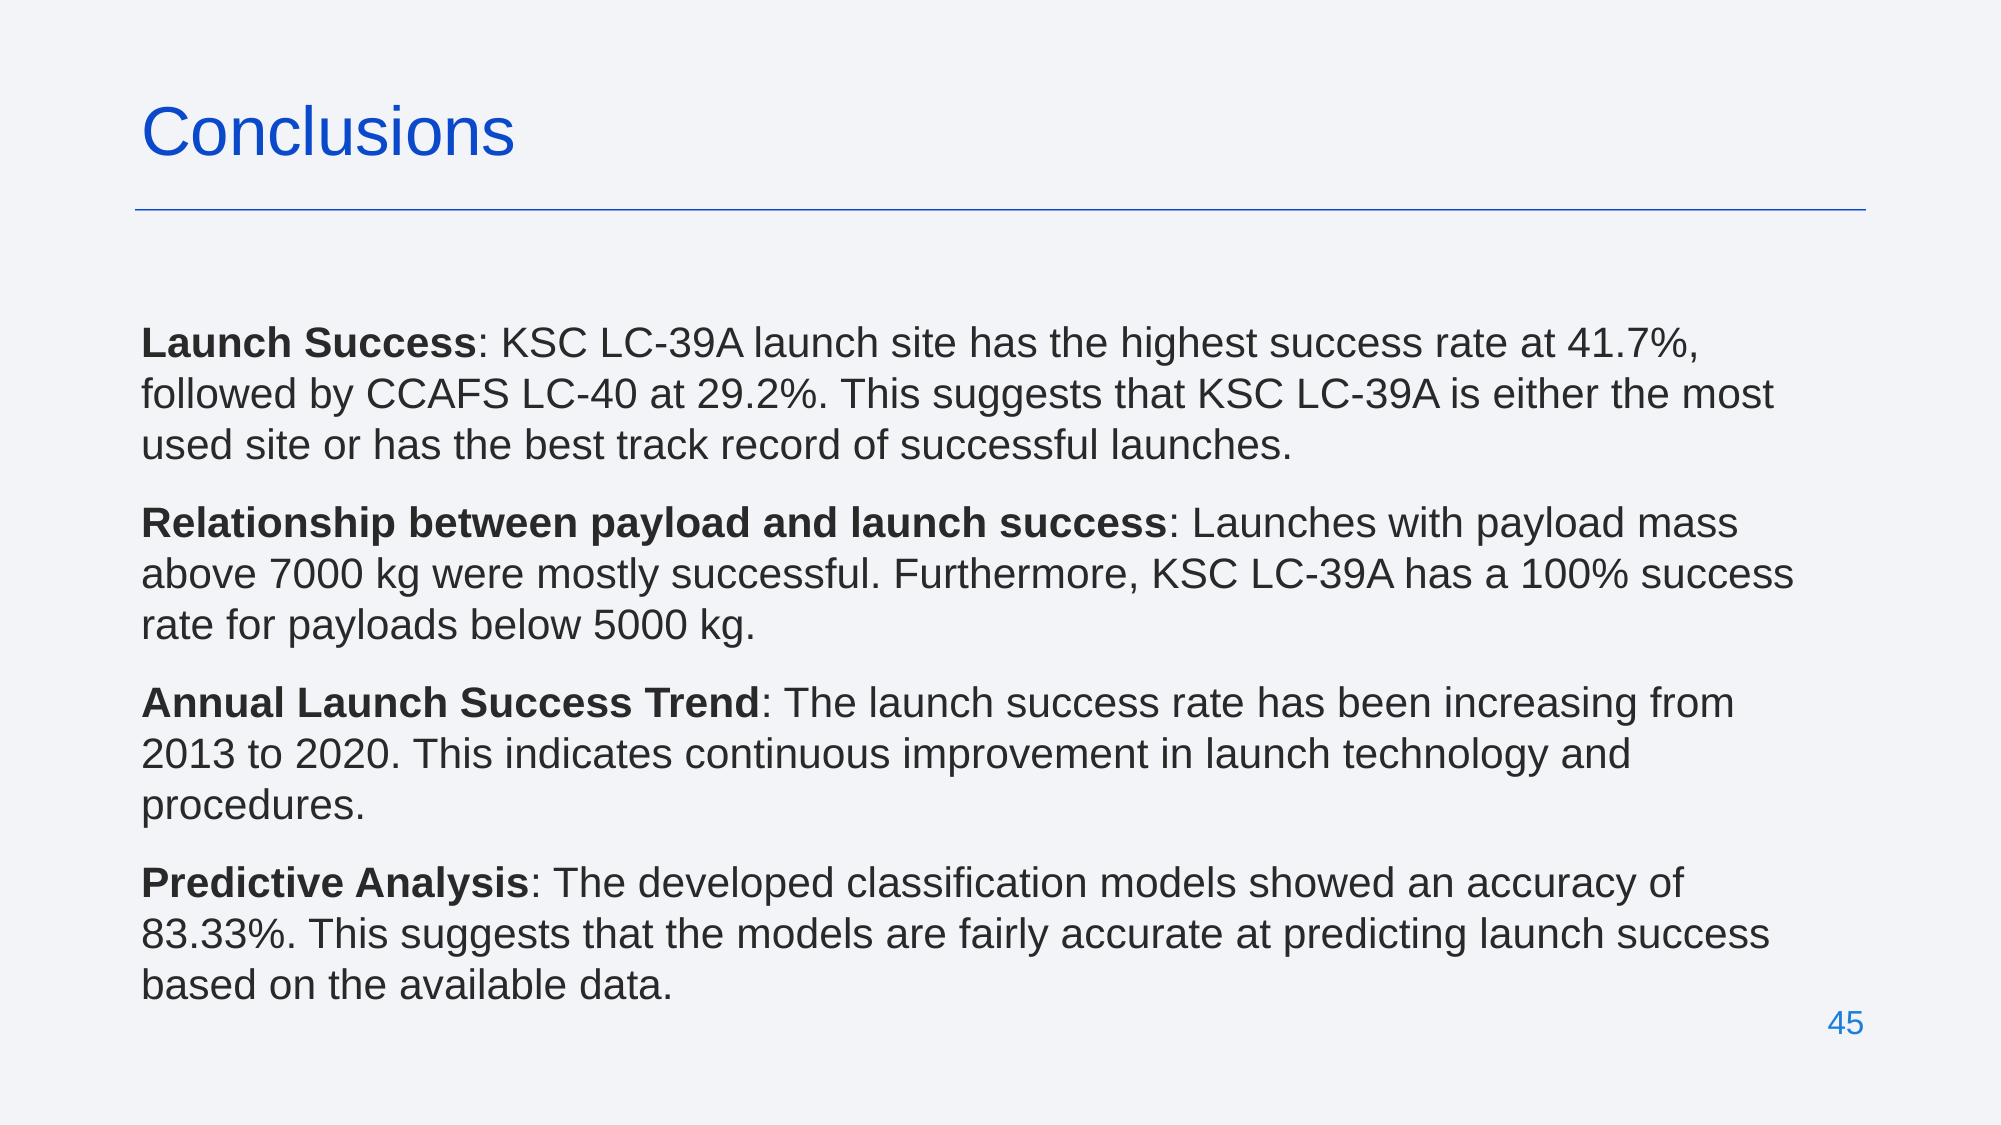

Conclusions
Launch Success: KSC LC-39A launch site has the highest success rate at 41.7%, followed by CCAFS LC-40 at 29.2%. This suggests that KSC LC-39A is either the most used site or has the best track record of successful launches.
Relationship between payload and launch success: Launches with payload mass above 7000 kg were mostly successful. Furthermore, KSC LC-39A has a 100% success rate for payloads below 5000 kg.
Annual Launch Success Trend: The launch success rate has been increasing from 2013 to 2020. This indicates continuous improvement in launch technology and procedures.
Predictive Analysis: The developed classification models showed an accuracy of 83.33%. This suggests that the models are fairly accurate at predicting launch success based on the available data.
45